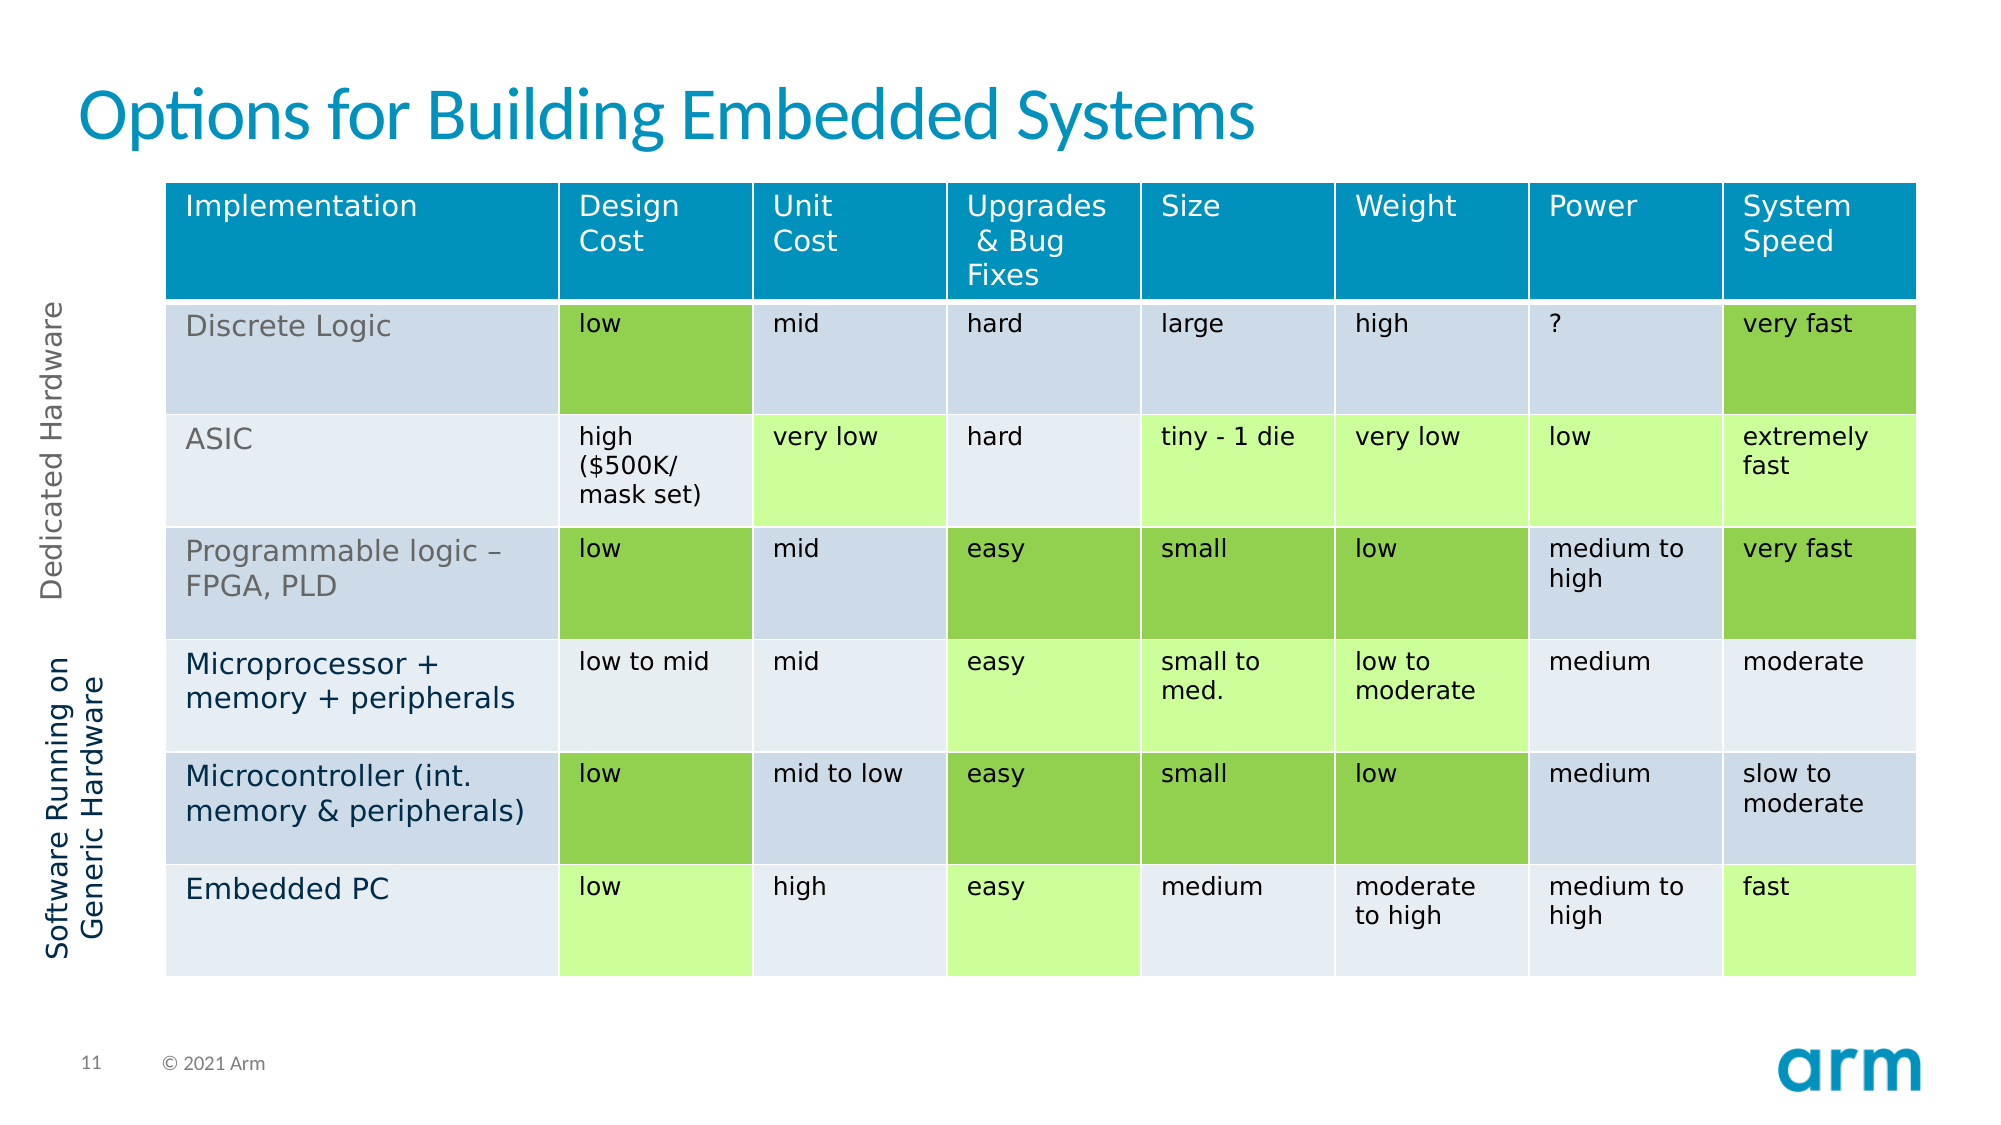

# Options for Building Embedded Systems
| Implementation | Design Cost | Unit Cost | Upgrades & Bug Fixes | Size | Weight | Power | System Speed |
| --- | --- | --- | --- | --- | --- | --- | --- |
| Discrete Logic | low | mid | hard | large | high | ? | very fast |
| ASIC | high ($500K/ mask set) | very low | hard | tiny - 1 die | very low | low | extremely fast |
| Programmable logic – FPGA, PLD | low | mid | easy | small | low | medium to high | very fast |
| Microprocessor + memory + peripherals | low to mid | mid | easy | small to med. | low to moderate | medium | moderate |
| Microcontroller (int. memory & peripherals) | low | mid to low | easy | small | low | medium | slow to moderate |
| Embedded PC | low | high | easy | medium | moderate to high | medium to high | fast |
Dedicated Hardware
Software Running on
Generic Hardware